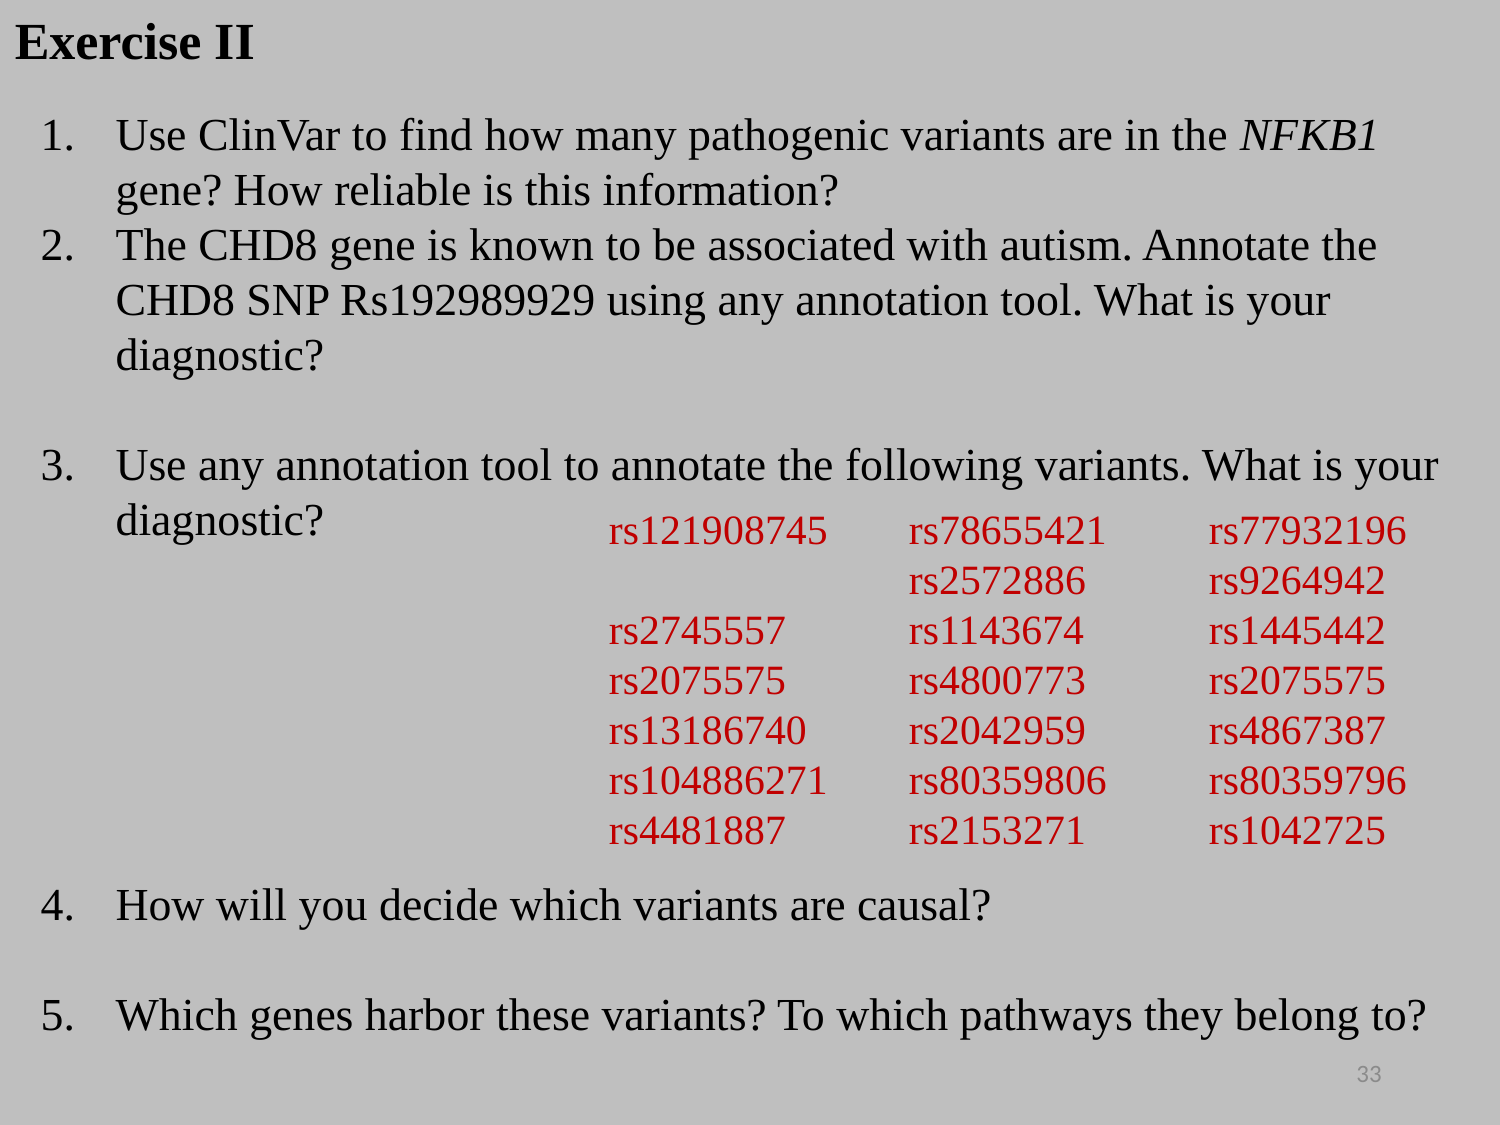

Exercise II
Use ClinVar to find how many pathogenic variants are in the NFKB1 gene? How reliable is this information?
The CHD8 gene is known to be associated with autism. Annotate the CHD8 SNP Rs192989929 using any annotation tool. What is your diagnostic?

Use any annotation tool to annotate the following variants. What is your diagnostic?

How will you decide which variants are causal?

Which genes harbor these variants? To which pathways they belong to?
rs121908745	rs78655421	rs77932196
		rs2572886	rs9264942
rs2745557	rs1143674	rs1445442
rs2075575	rs4800773	rs2075575
rs13186740	rs2042959	rs4867387
rs104886271	rs80359806	rs80359796
rs4481887	rs2153271	rs1042725
33